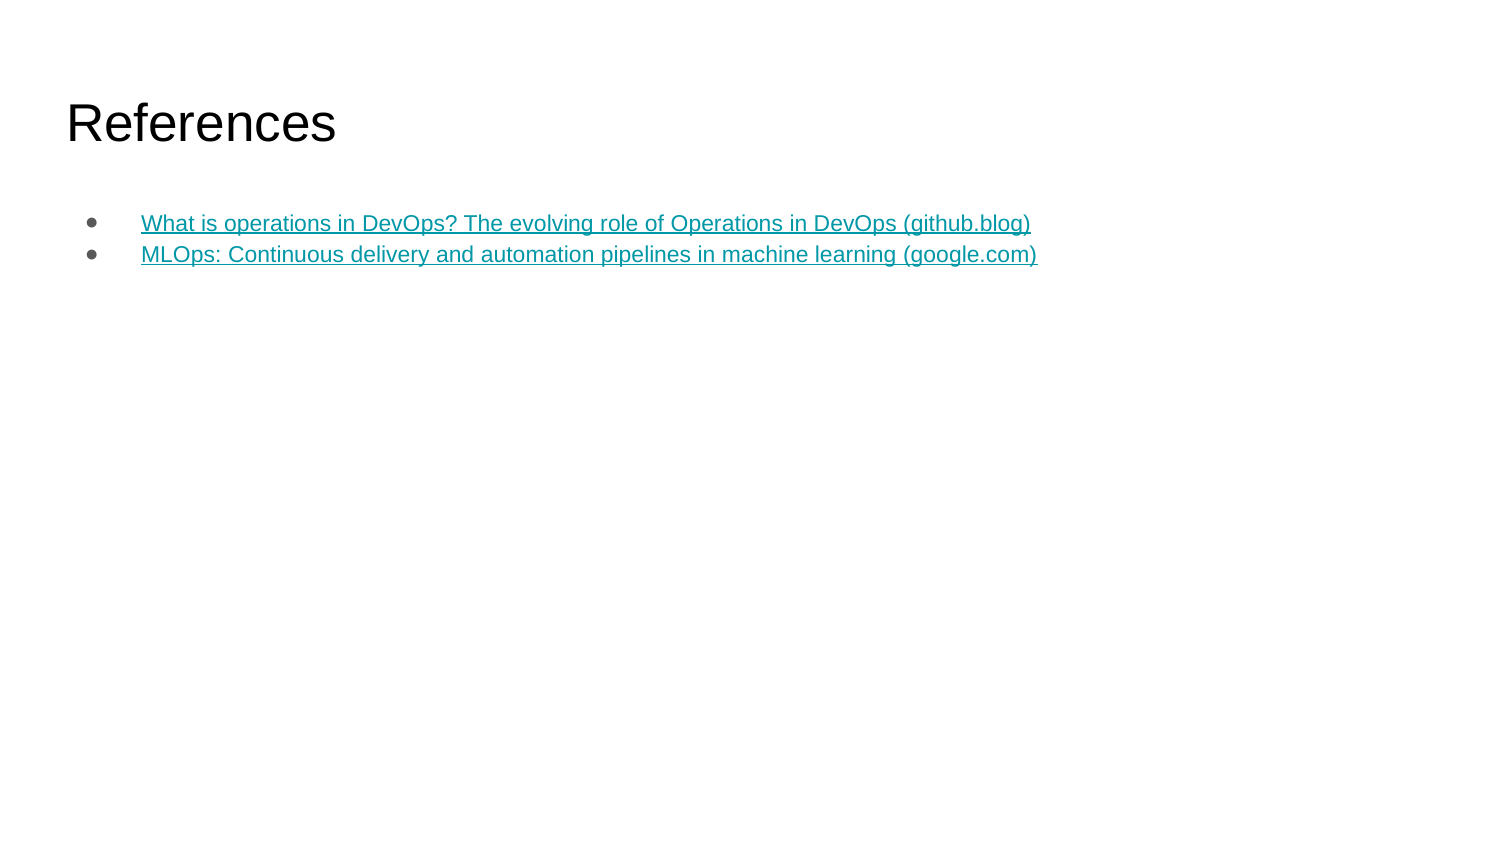

# References
What is operations in DevOps? The evolving role of Operations in DevOps (github.blog)
MLOps: Continuous delivery and automation pipelines in machine learning (google.com)